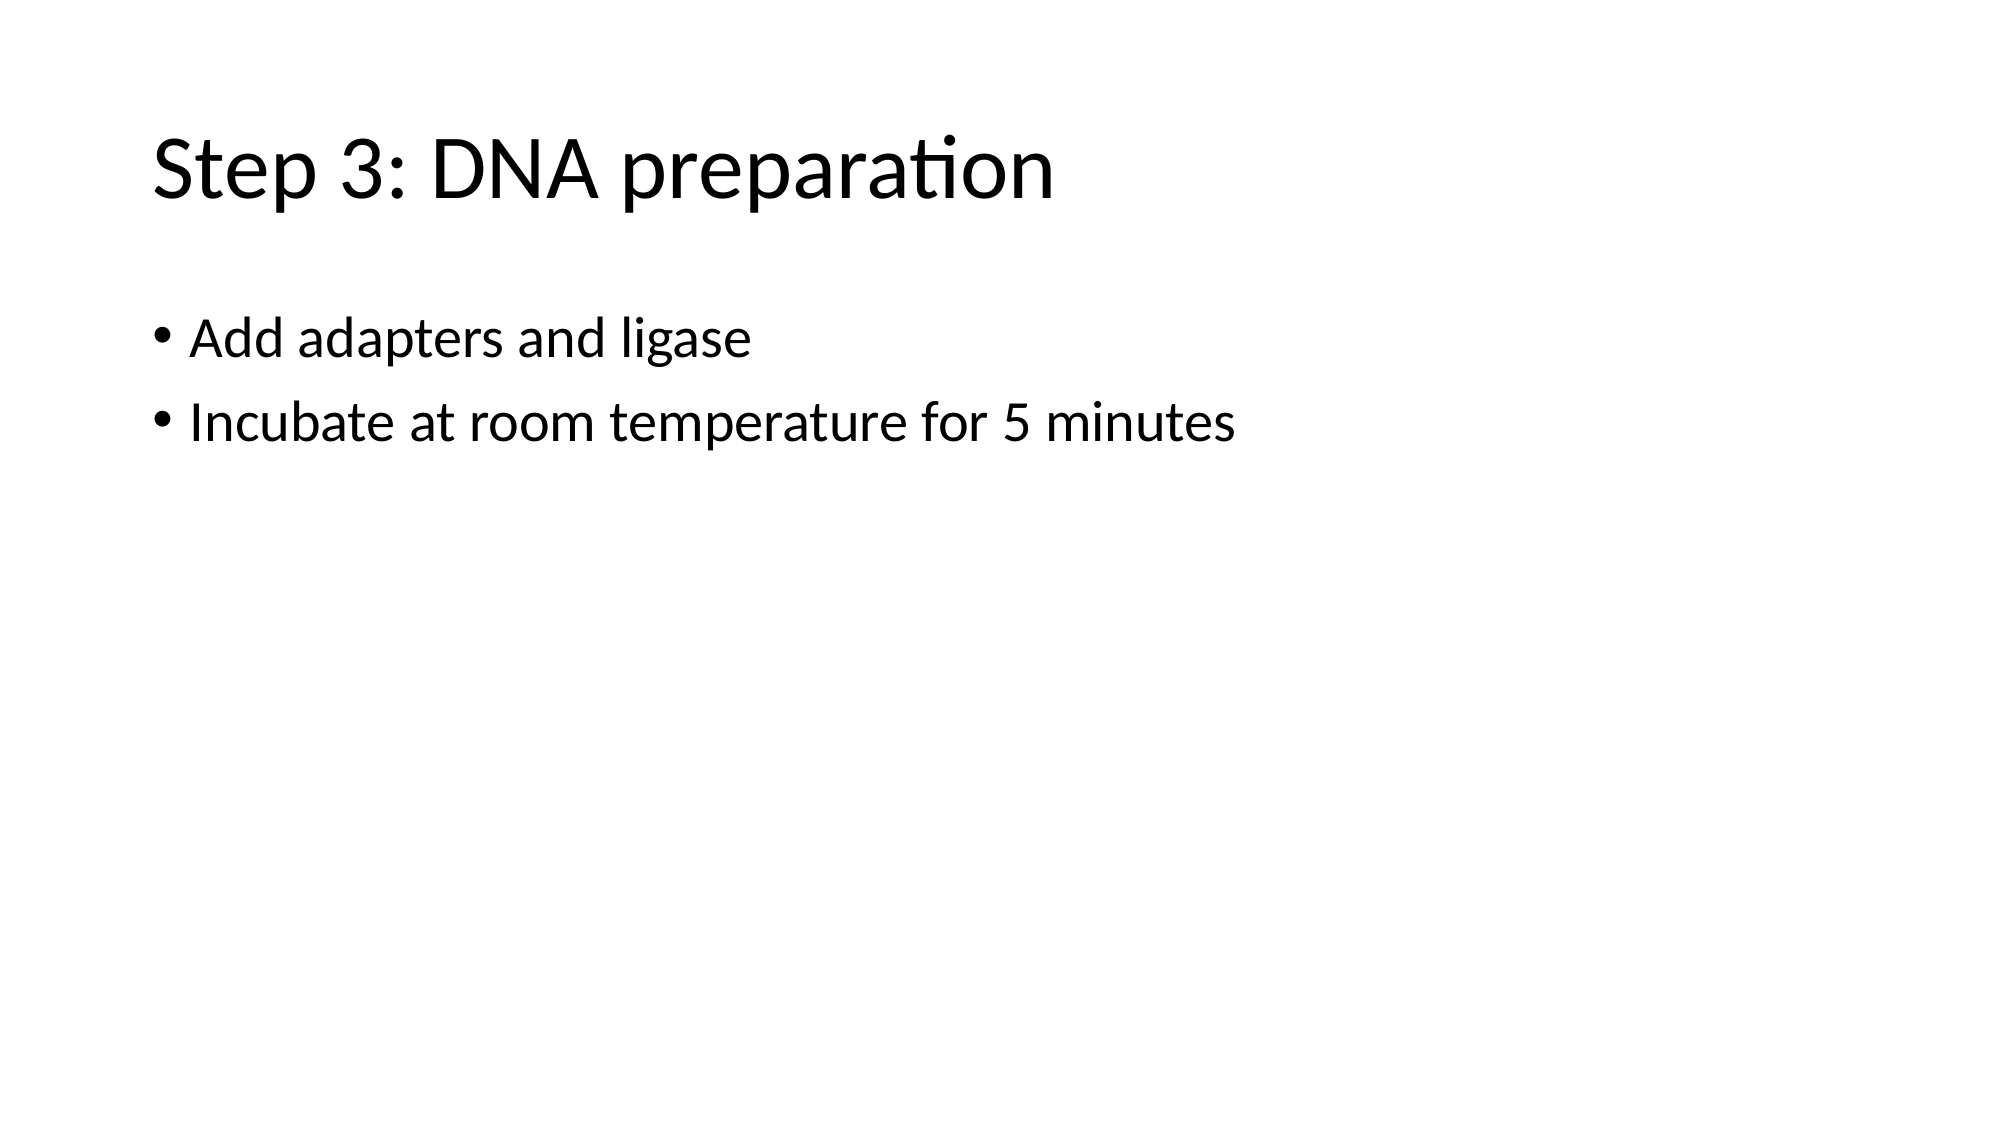

# Step 3: DNA preparation
Add adapters and ligase
Incubate at room temperature for 5 minutes